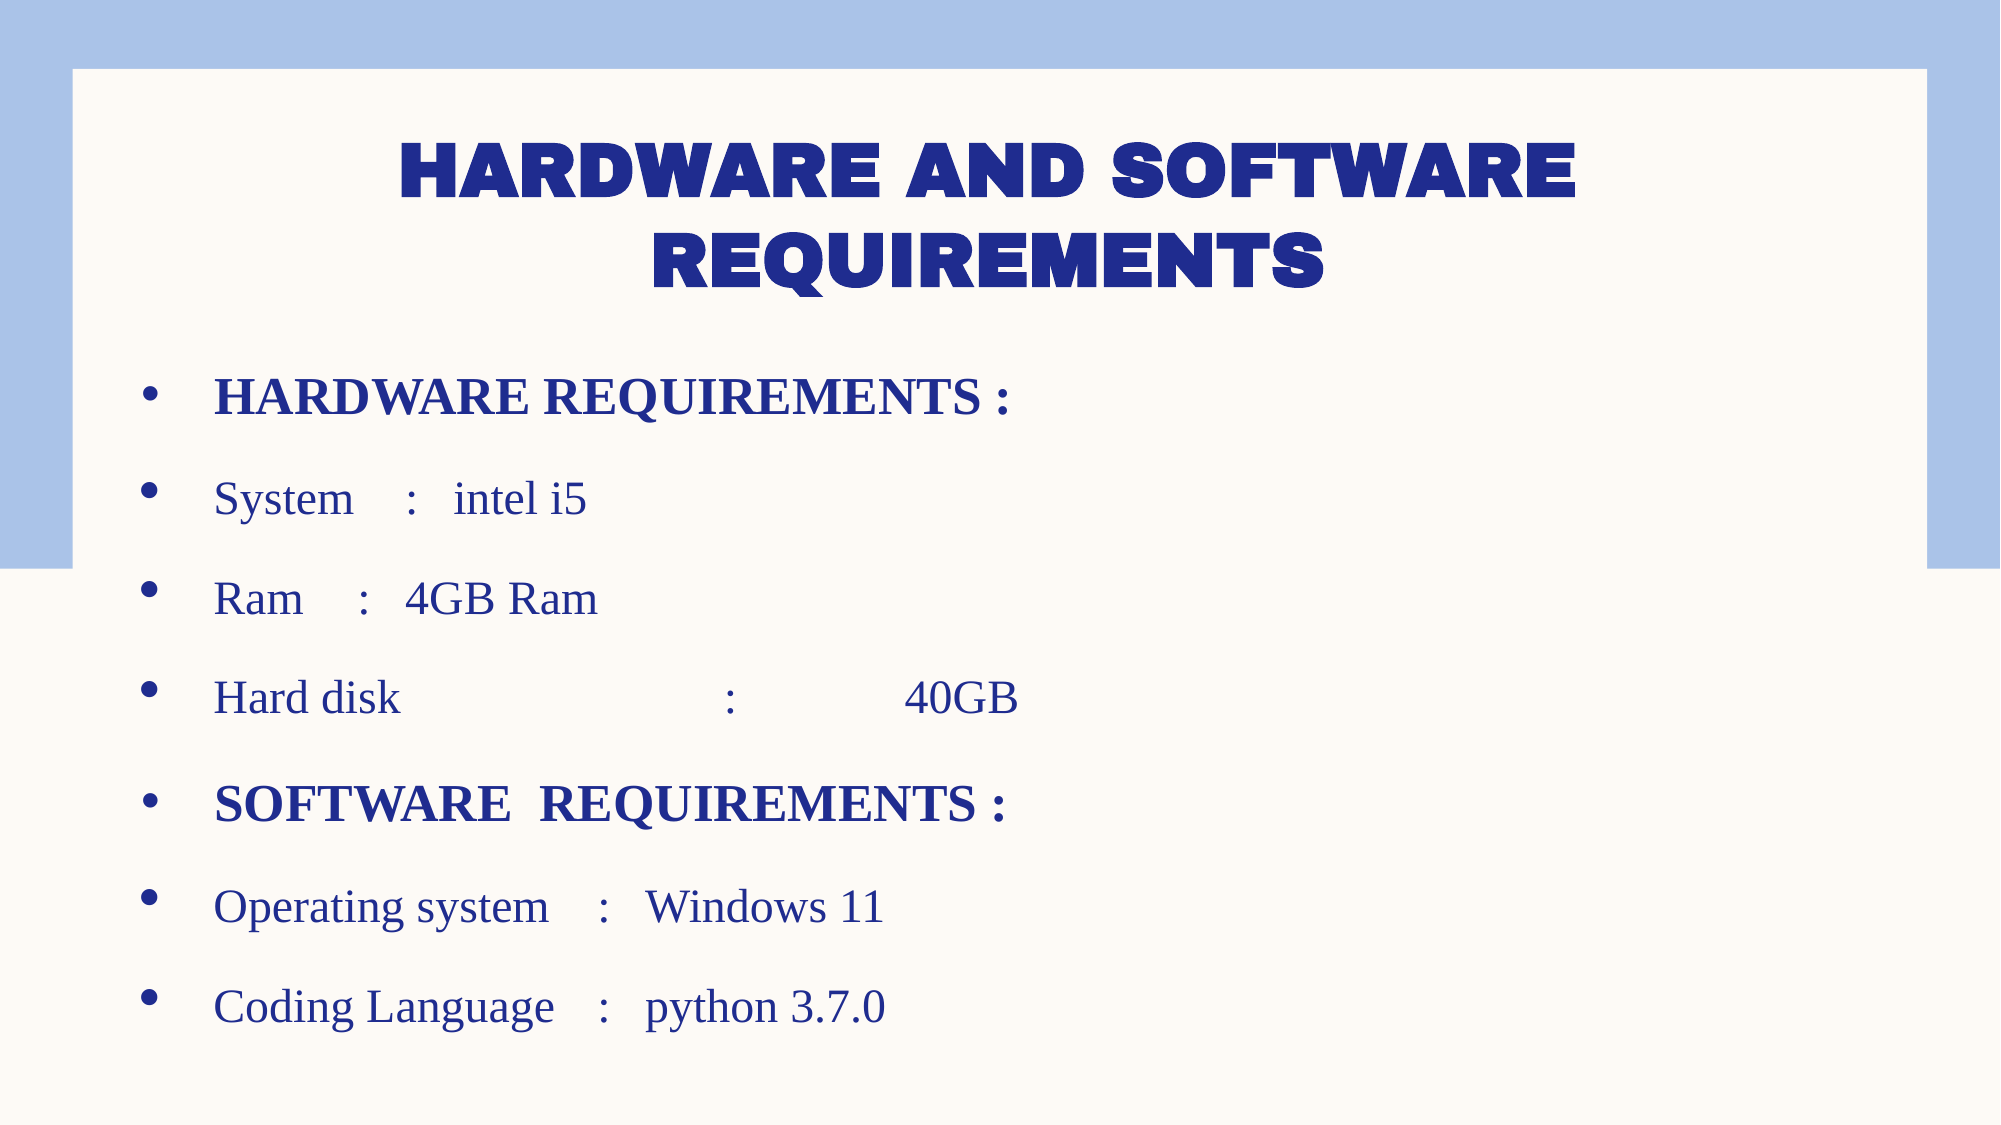

# HarDware and software requirements
HARDWARE REQUIREMENTS :
System   		:  	intel i5
Ram   		:  	4GB Ram
Hard disk                           :              40GB
SOFTWARE  REQUIREMENTS :
Operating system  	:  	Windows 11
Coding Language 	: 	python 3.7.0